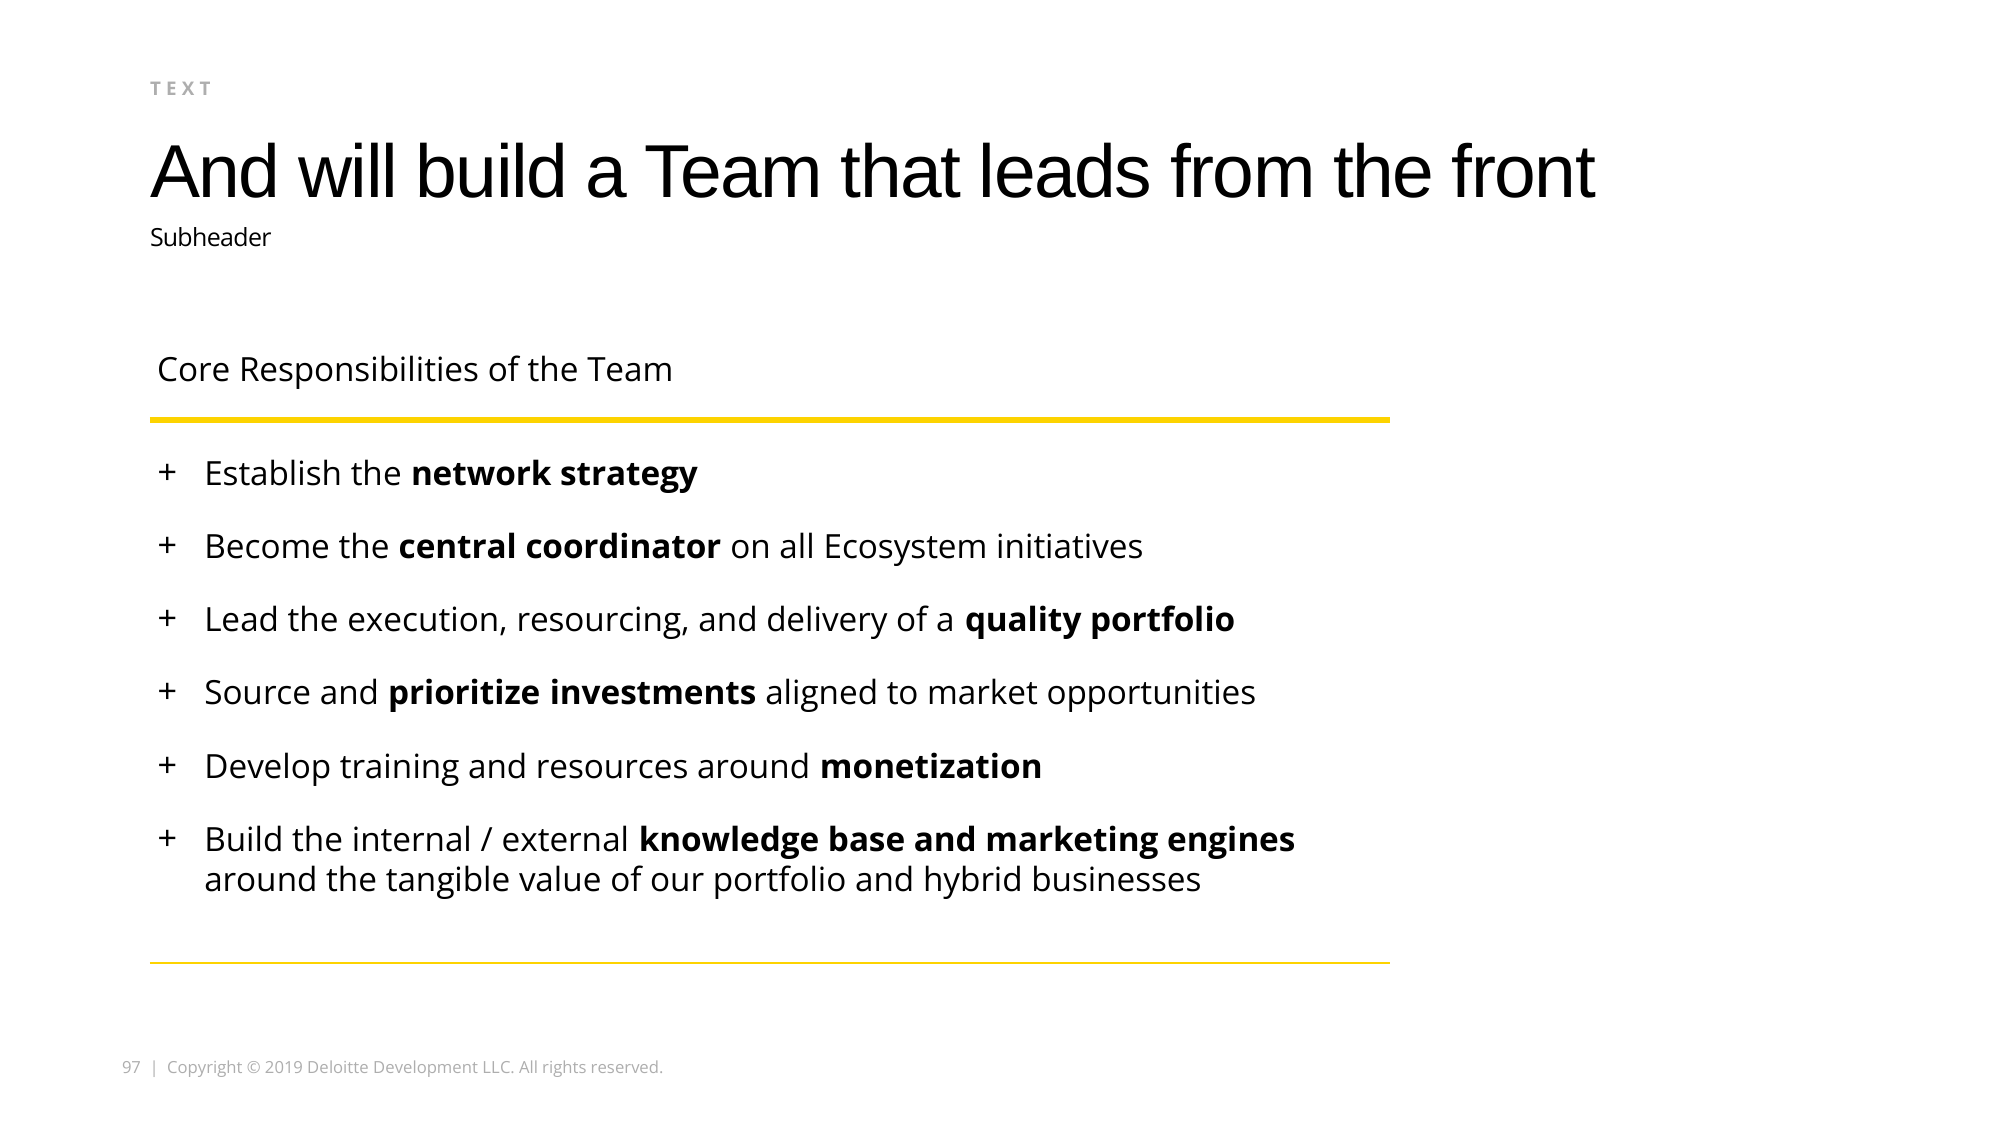

text
# And will build a Team that leads from the front
Subheader
Core Responsibilities of the Team
Establish the network strategy
Become the central coordinator on all Ecosystem initiatives
Lead the execution, resourcing, and delivery of a quality portfolio
Source and prioritize investments aligned to market opportunities
Develop training and resources around monetization
Build the internal / external knowledge base and marketing engines
around the tangible value of our portfolio and hybrid businesses